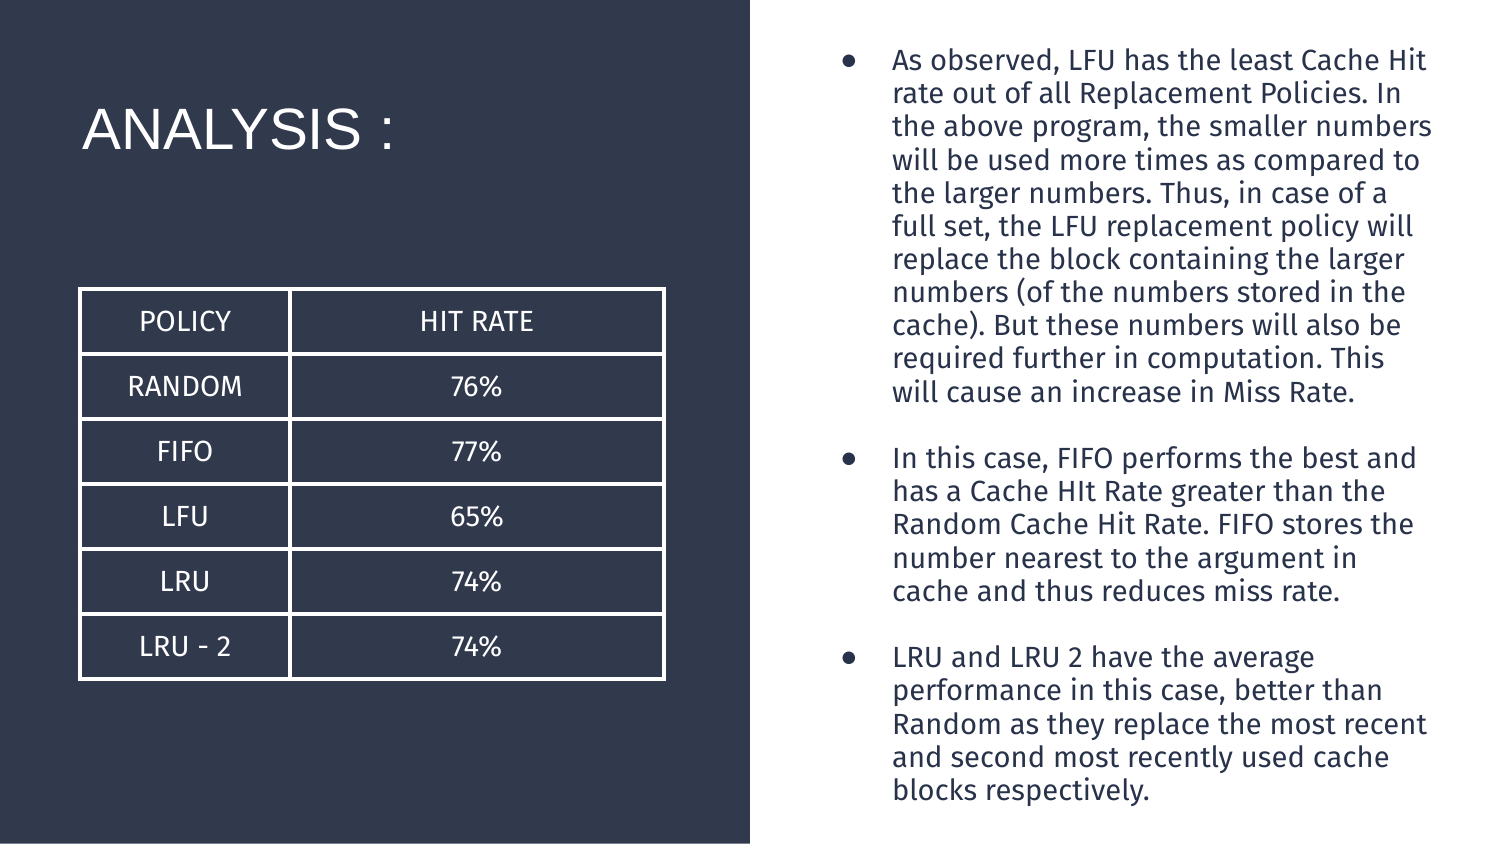

As observed, LFU has the least Cache Hit rate out of all Replacement Policies. In the above program, the smaller numbers will be used more times as compared to the larger numbers. Thus, in case of a full set, the LFU replacement policy will replace the block containing the larger numbers (of the numbers stored in the cache). But these numbers will also be required further in computation. This will cause an increase in Miss Rate.
In this case, FIFO performs the best and has a Cache HIt Rate greater than the Random Cache Hit Rate. FIFO stores the number nearest to the argument in cache and thus reduces miss rate.
LRU and LRU 2 have the average performance in this case, better than Random as they replace the most recent and second most recently used cache blocks respectively.
# ANALYSIS :
| POLICY | HIT RATE |
| --- | --- |
| RANDOM | 76% |
| FIFO | 77% |
| LFU | 65% |
| LRU | 74% |
| LRU - 2 | 74% |